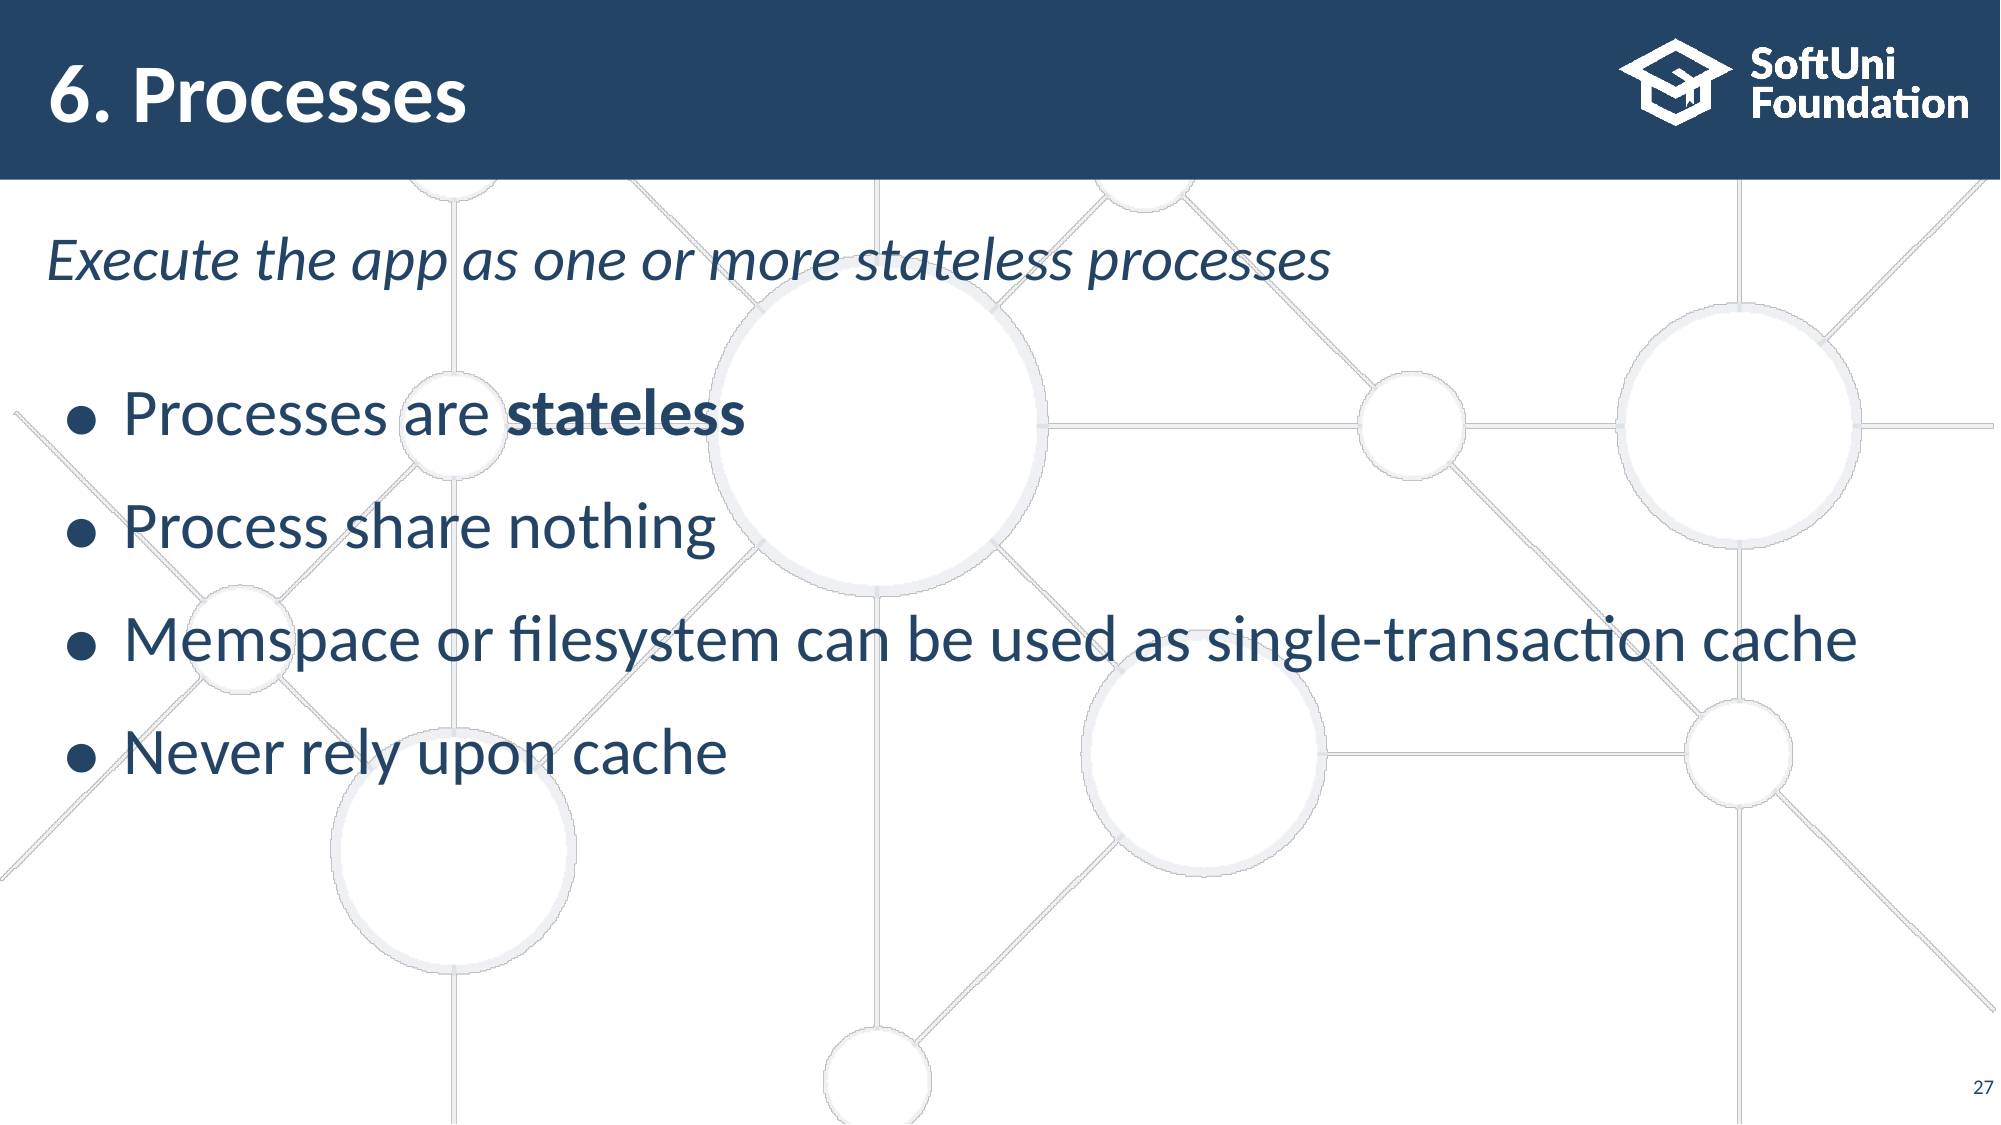

# 6. Processes
Execute the app as one or more stateless processes
Processes are stateless
Process share nothing
Memspace or filesystem can be used as single-transaction cache
Never rely upon cache
27